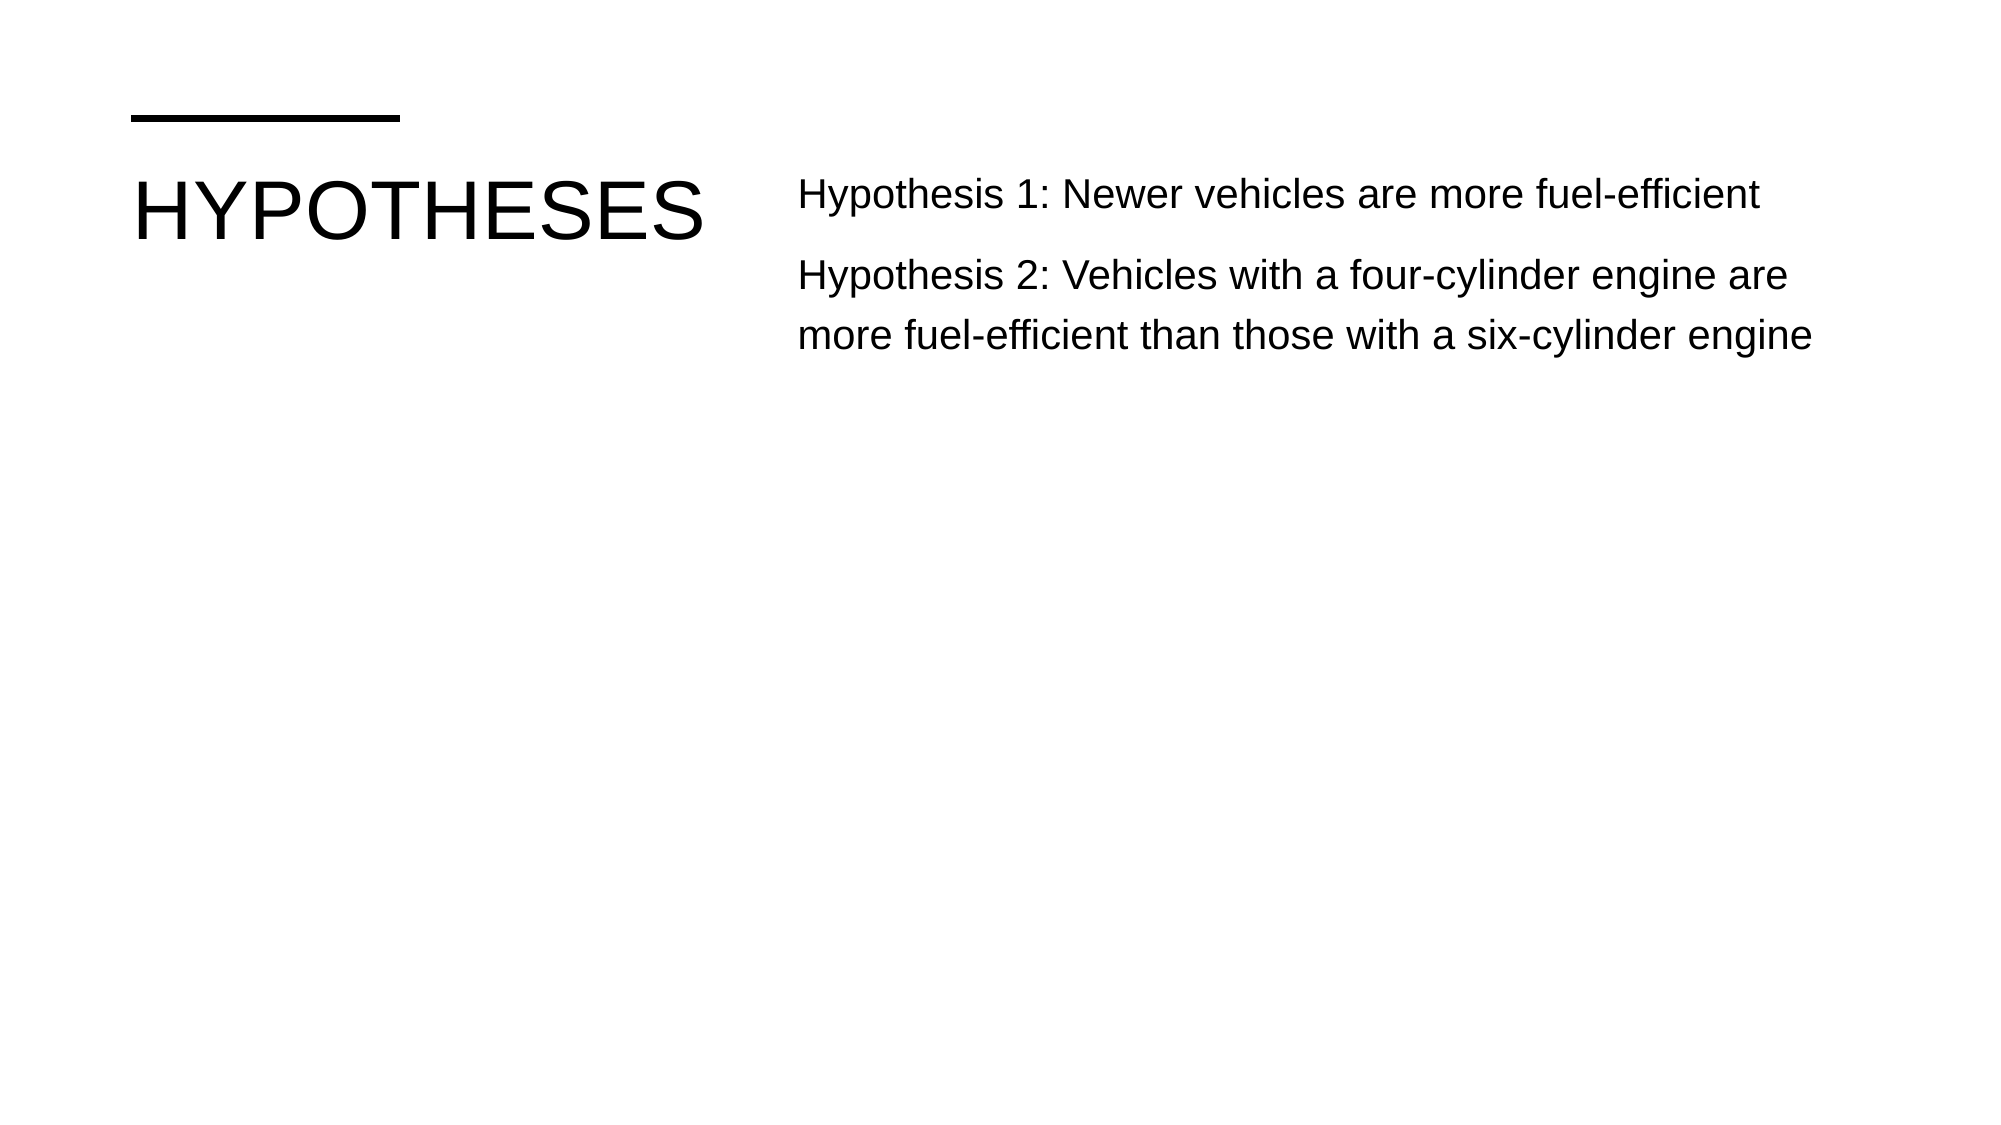

# Hypotheses
Hypothesis 1: Newer vehicles are more fuel-efficient
Hypothesis 2: Vehicles with a four-cylinder engine are more fuel-efficient than those with a six-cylinder engine